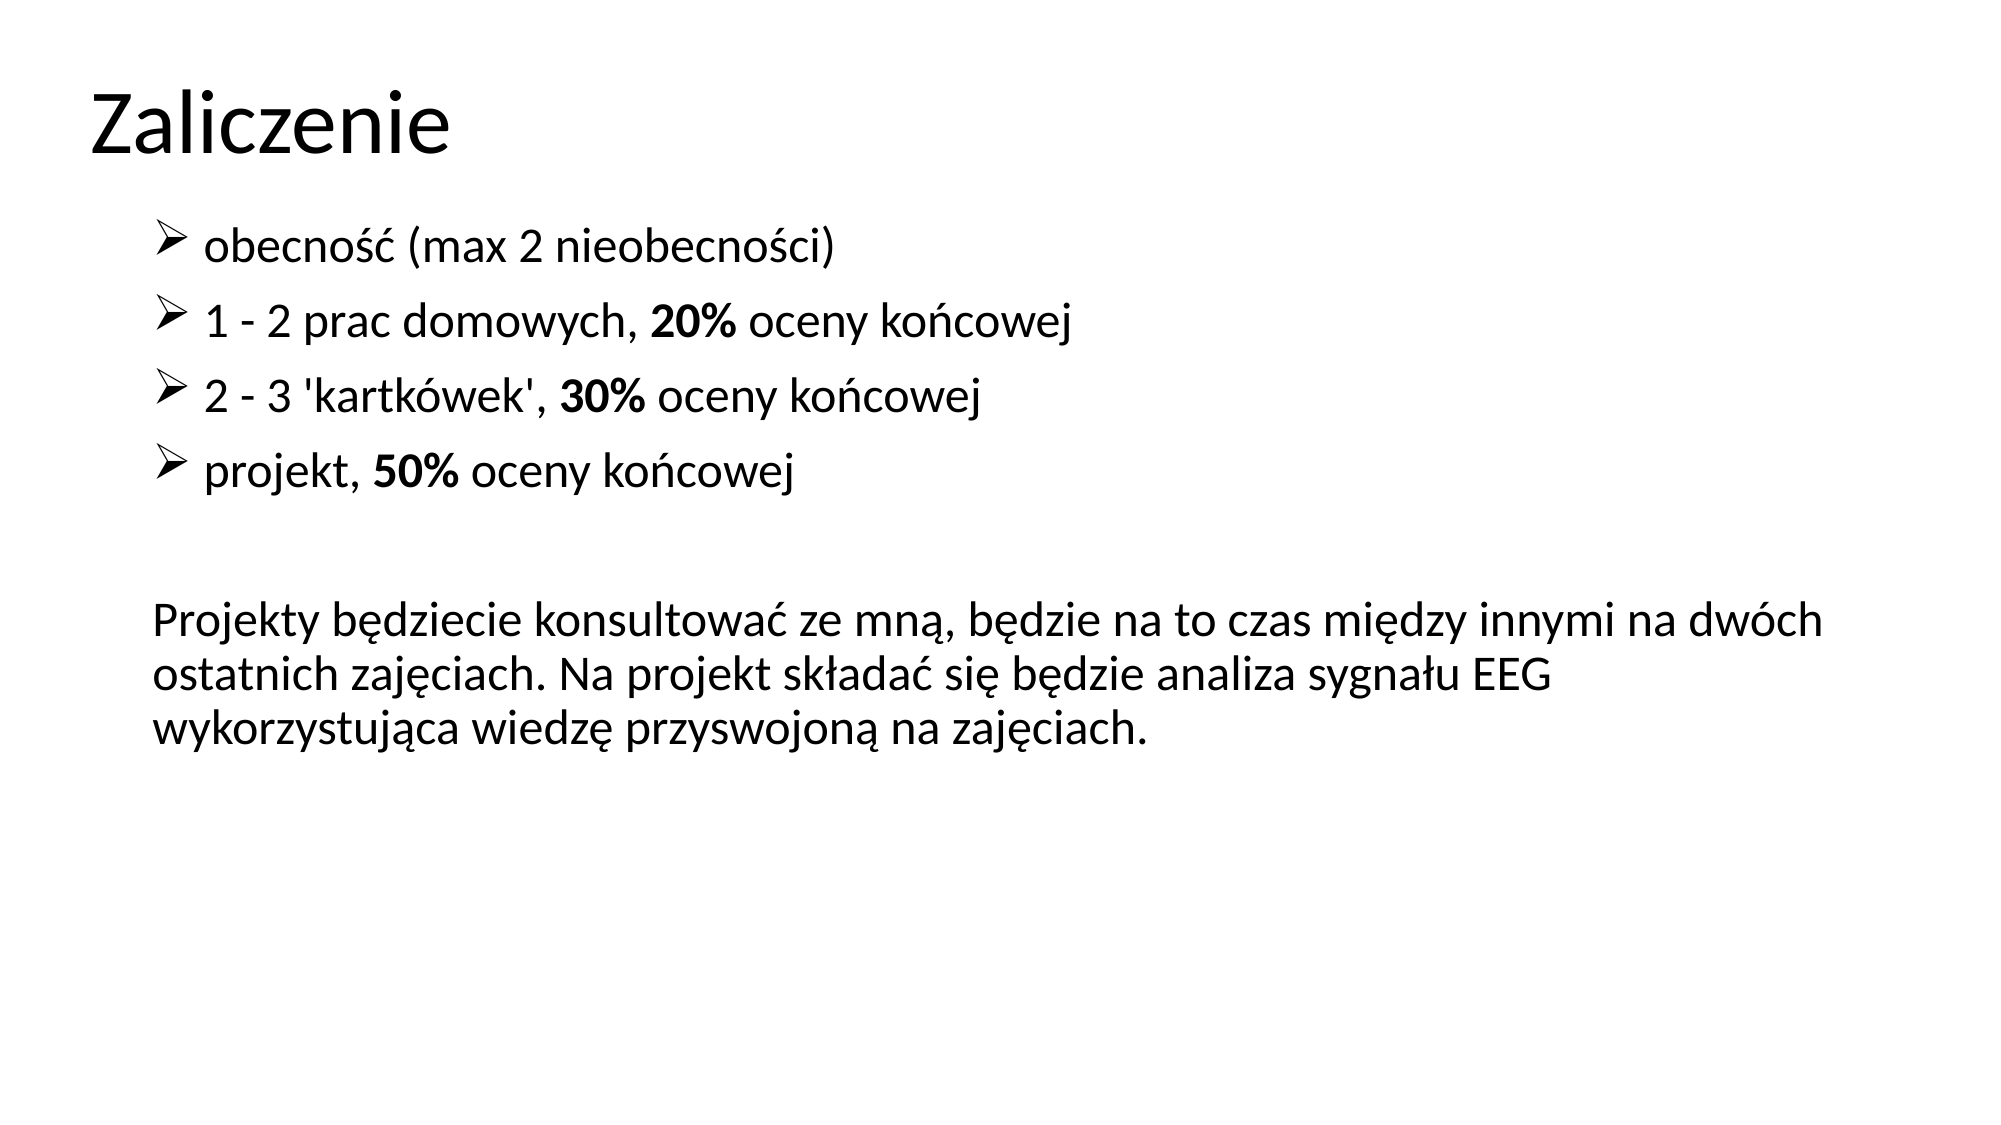

# Zaliczenie
 obecność (max 2 nieobecności)
 1 - 2 prac domowych, 20% oceny końcowej
 2 - 3 'kartkówek', 30% oceny końcowej
 projekt, 50% oceny końcowej

Projekty będziecie konsultować ze mną, będzie na to czas między innymi na dwóch ostatnich zajęciach. Na projekt składać się będzie analiza sygnału EEG wykorzystująca wiedzę przyswojoną na zajęciach.